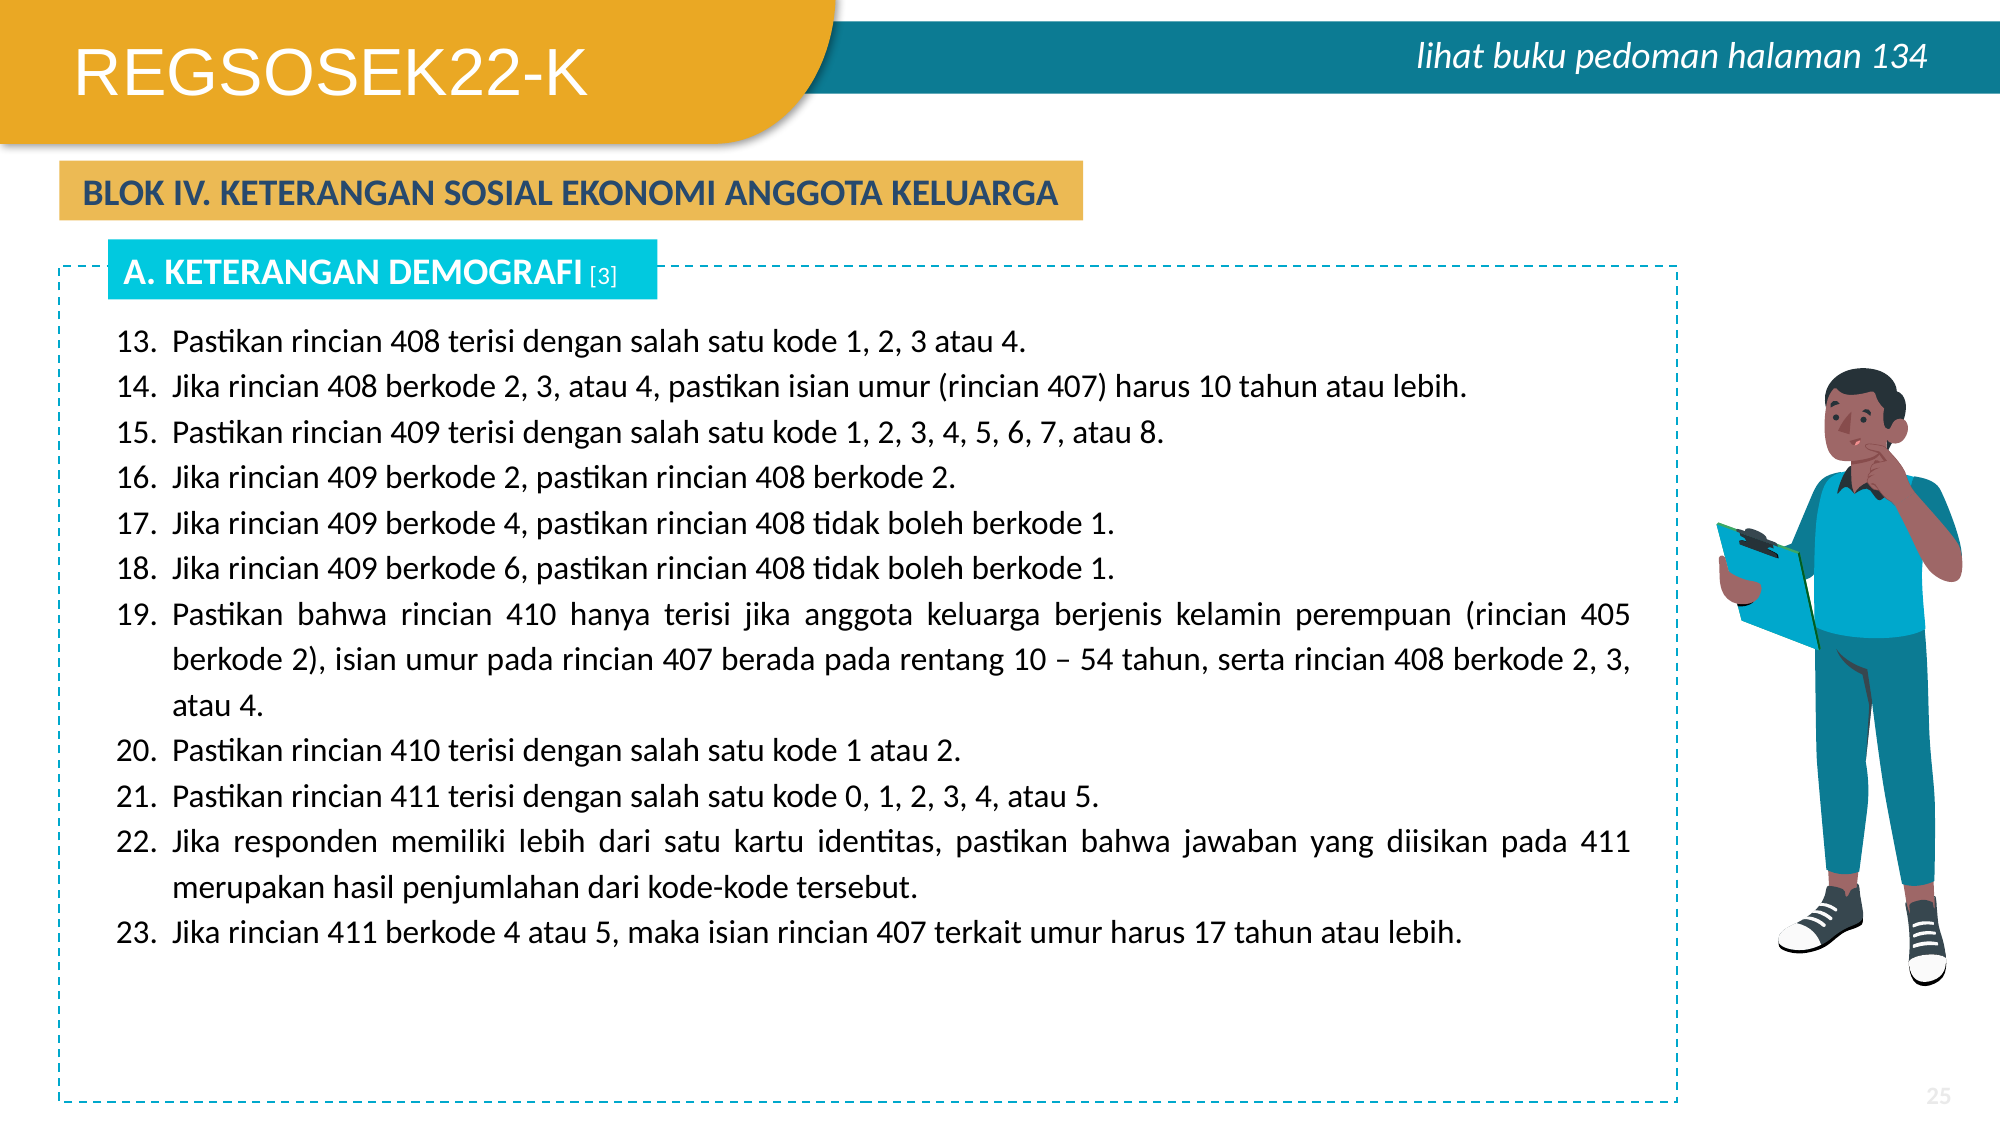

REGSOSEK22-K

lihat buku pedoman halaman 134
BLOK IV. KETERANGAN SOSIAL EKONOMI ANGGOTA KELUARGA
A. KETERANGAN DEMOGRAFI [3]

Pastikan rincian 408 terisi dengan salah satu kode 1, 2, 3 atau 4.
Jika rincian 408 berkode 2, 3, atau 4, pastikan isian umur (rincian 407) harus 10 tahun atau lebih.
Pastikan rincian 409 terisi dengan salah satu kode 1, 2, 3, 4, 5, 6, 7, atau 8.
Jika rincian 409 berkode 2, pastikan rincian 408 berkode 2.
Jika rincian 409 berkode 4, pastikan rincian 408 tidak boleh berkode 1.
Jika rincian 409 berkode 6, pastikan rincian 408 tidak boleh berkode 1.
Pastikan bahwa rincian 410 hanya terisi jika anggota keluarga berjenis kelamin perempuan (rincian 405 berkode 2), isian umur pada rincian 407 berada pada rentang 10 – 54 tahun, serta rincian 408 berkode 2, 3, atau 4.
Pastikan rincian 410 terisi dengan salah satu kode 1 atau 2.
Pastikan rincian 411 terisi dengan salah satu kode 0, 1, 2, 3, 4, atau 5.
Jika responden memiliki lebih dari satu kartu identitas, pastikan bahwa jawaban yang diisikan pada 411 merupakan hasil penjumlahan dari kode-kode tersebut.
Jika rincian 411 berkode 4 atau 5, maka isian rincian 407 terkait umur harus 17 tahun atau lebih.

25